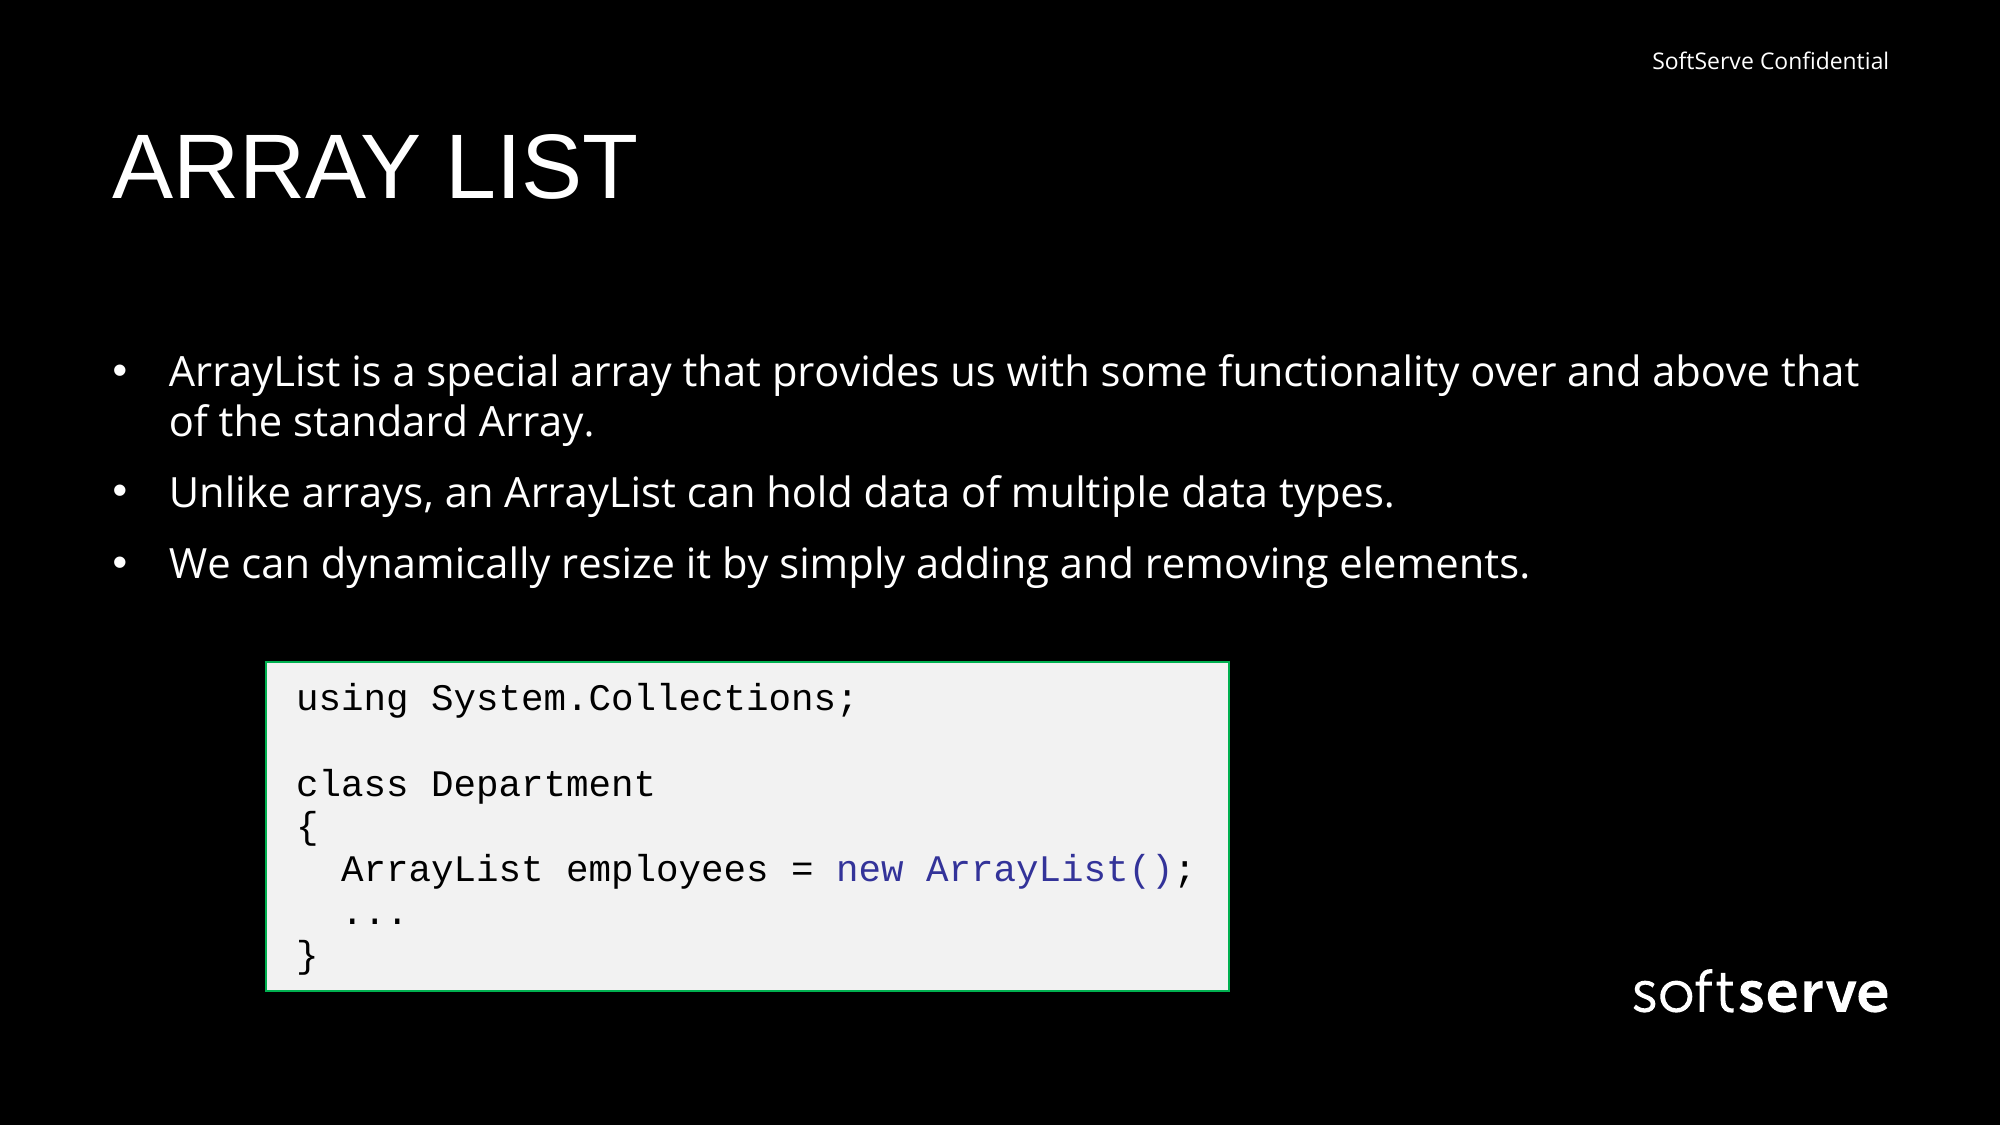

# ARRAY LIST
ArrayList is a special array that provides us with some functionality over and above that of the standard Array.
Unlike arrays, an ArrayList can hold data of multiple data types.
We can dynamically resize it by simply adding and removing elements.

using System.Collections;

class Department
{
  ArrayList employees = new ArrayList();
  ...
}